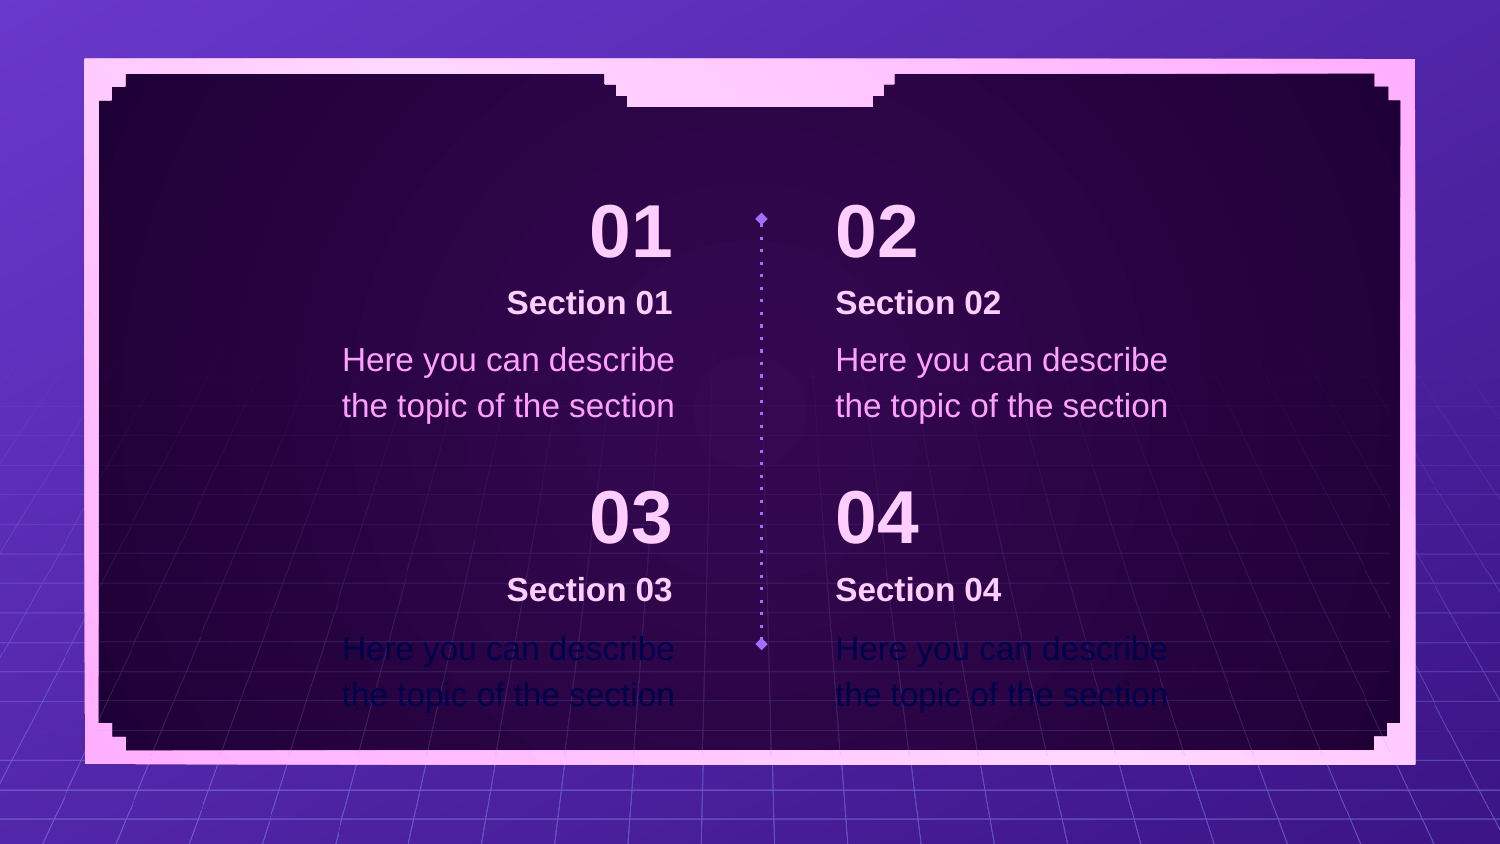

# 01
02
Section 01
Section 02
Here you can describe the topic of the section
Here you can describe the topic of the section
03
04
Section 03
Section 04
Here you can describe the topic of the section
Here you can describe the topic of the section